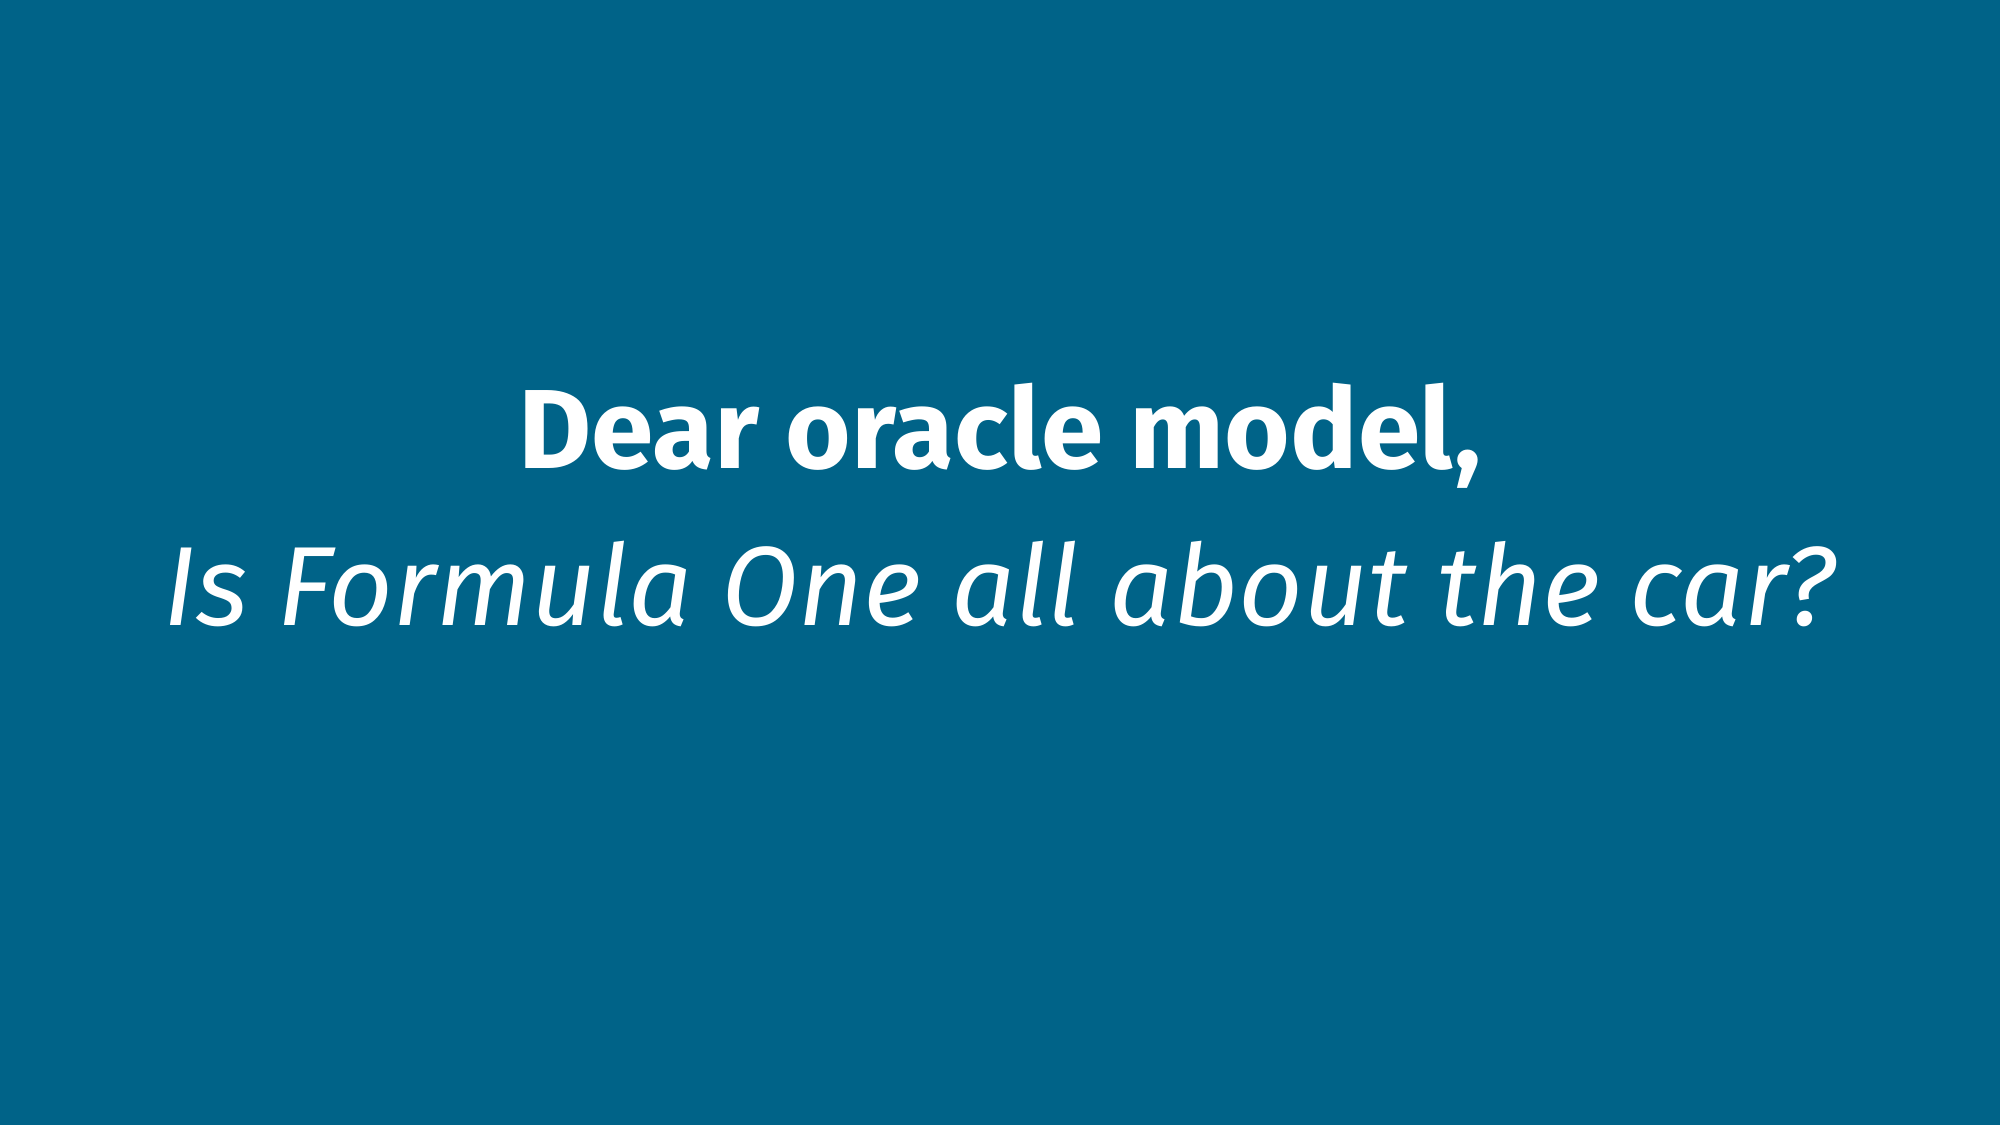

# Dear oracle model,
Is Formula One all about the car?